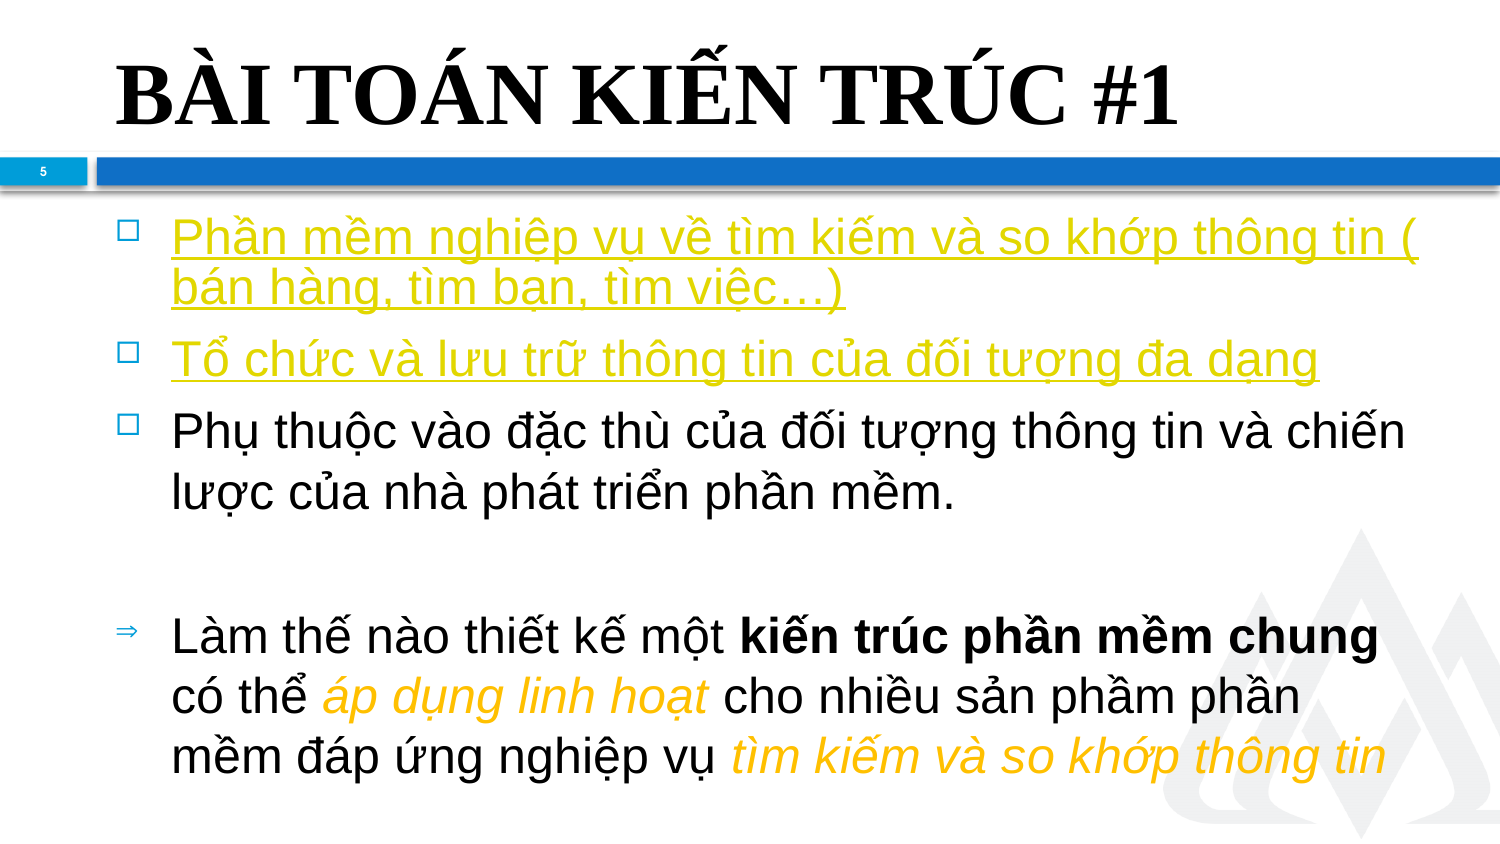

# Bài toán kiến trúc #1
5
Phần mềm nghiệp vụ về tìm kiếm và so khớp thông tin (bán hàng, tìm bạn, tìm việc…)
Tổ chức và lưu trữ thông tin của đối tượng đa dạng
Phụ thuộc vào đặc thù của đối tượng thông tin và chiến lược của nhà phát triển phần mềm.

Làm thế nào thiết kế một kiến trúc phần mềm chung có thể áp dụng linh hoạt cho nhiều sản phầm phần mềm đáp ứng nghiệp vụ tìm kiếm và so khớp thông tin